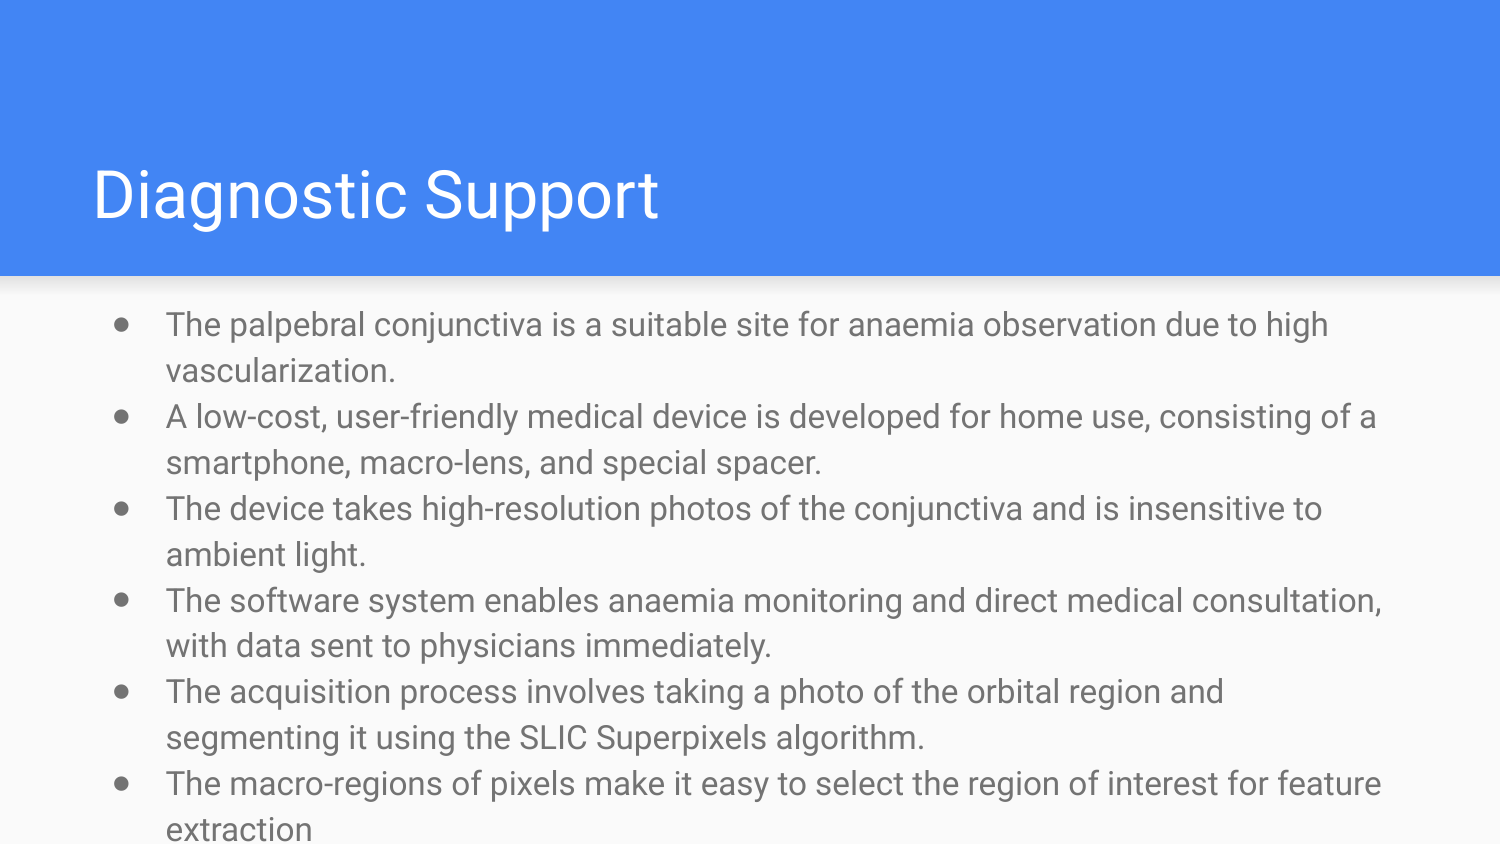

# Diagnostic Support
The palpebral conjunctiva is a suitable site for anaemia observation due to high vascularization.
A low-cost, user-friendly medical device is developed for home use, consisting of a smartphone, macro-lens, and special spacer.
The device takes high-resolution photos of the conjunctiva and is insensitive to ambient light.
The software system enables anaemia monitoring and direct medical consultation, with data sent to physicians immediately.
The acquisition process involves taking a photo of the orbital region and segmenting it using the SLIC Superpixels algorithm.
The macro-regions of pixels make it easy to select the region of interest for feature extraction